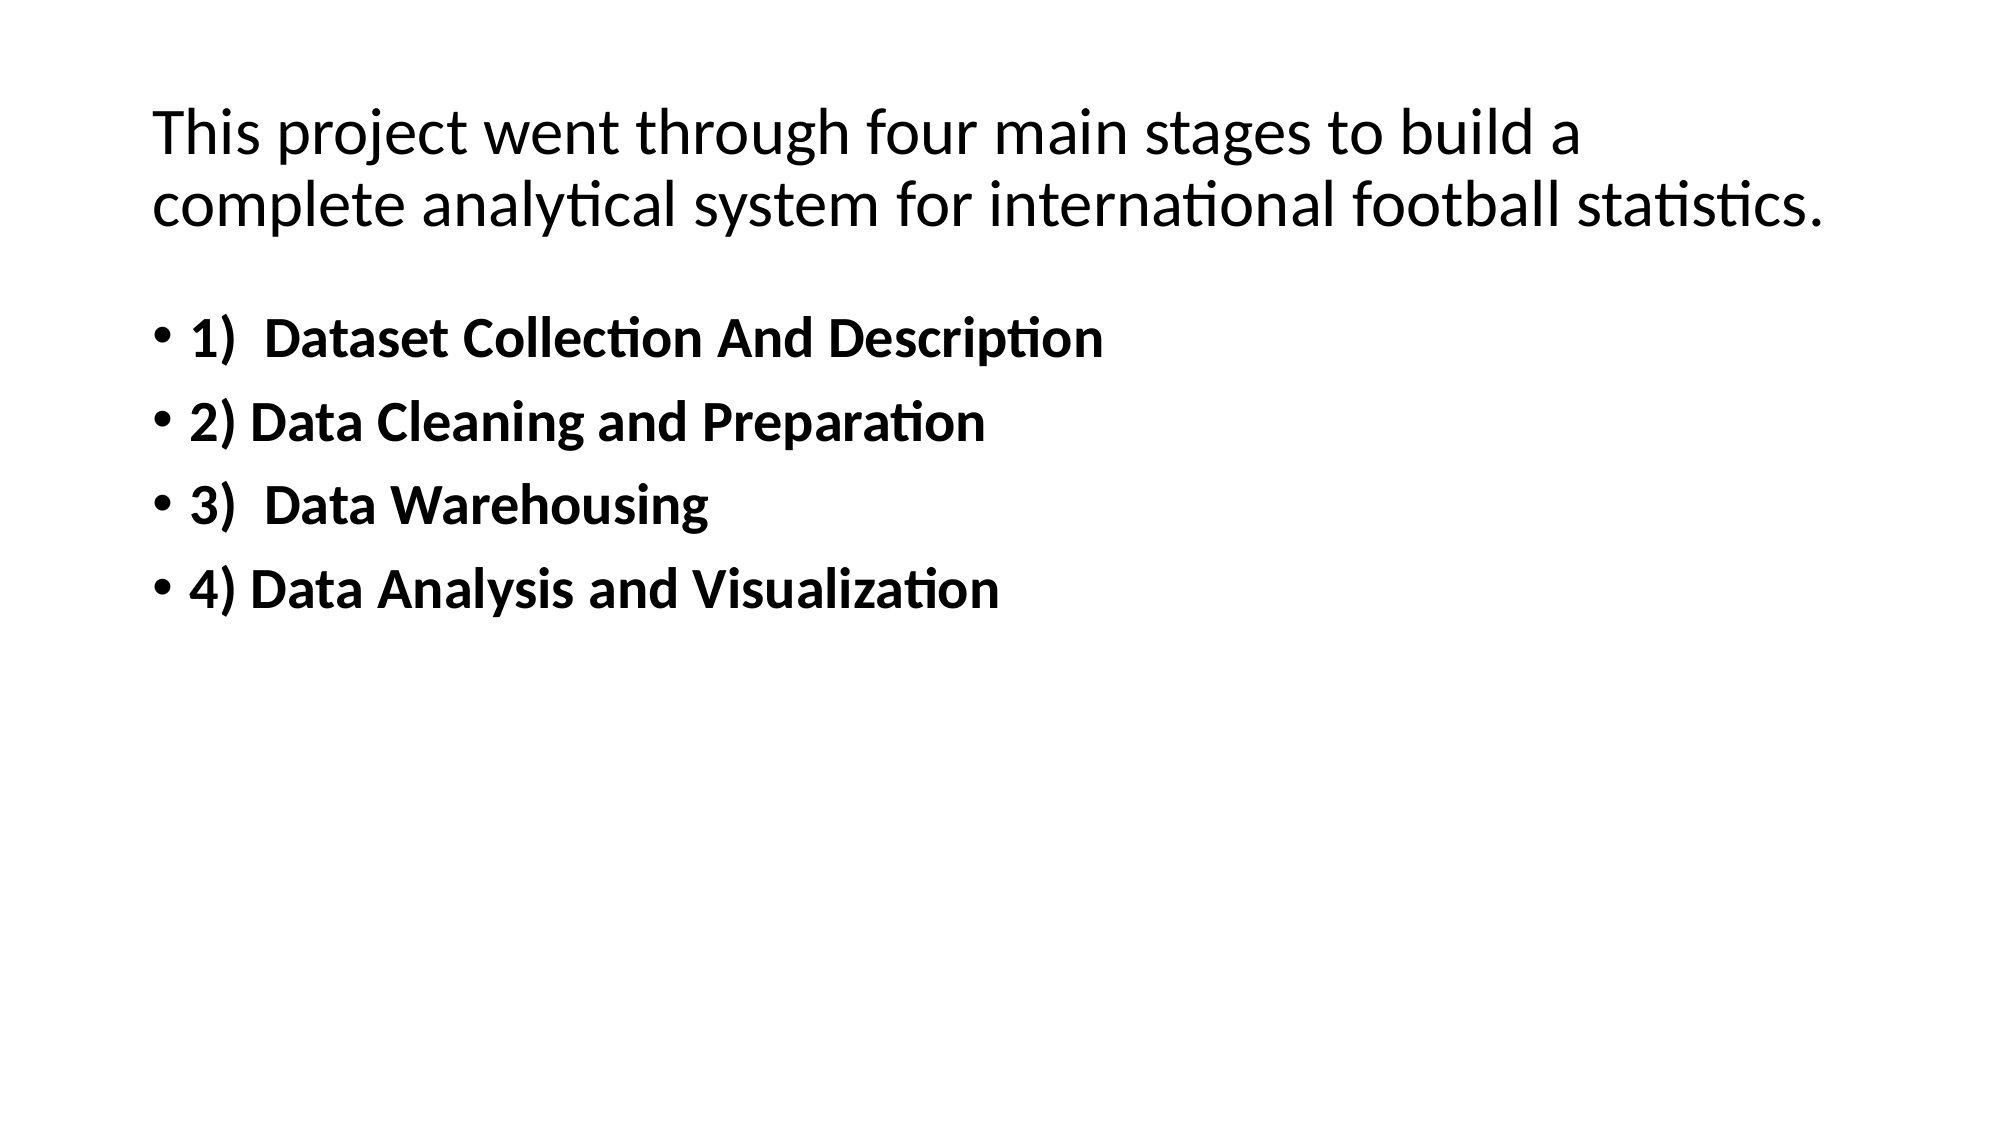

# This project went through four main stages to build a complete analytical system for international football statistics.
1)  Dataset Collection And Description
2) Data Cleaning and Preparation
3)  Data Warehousing
4) Data Analysis and Visualization